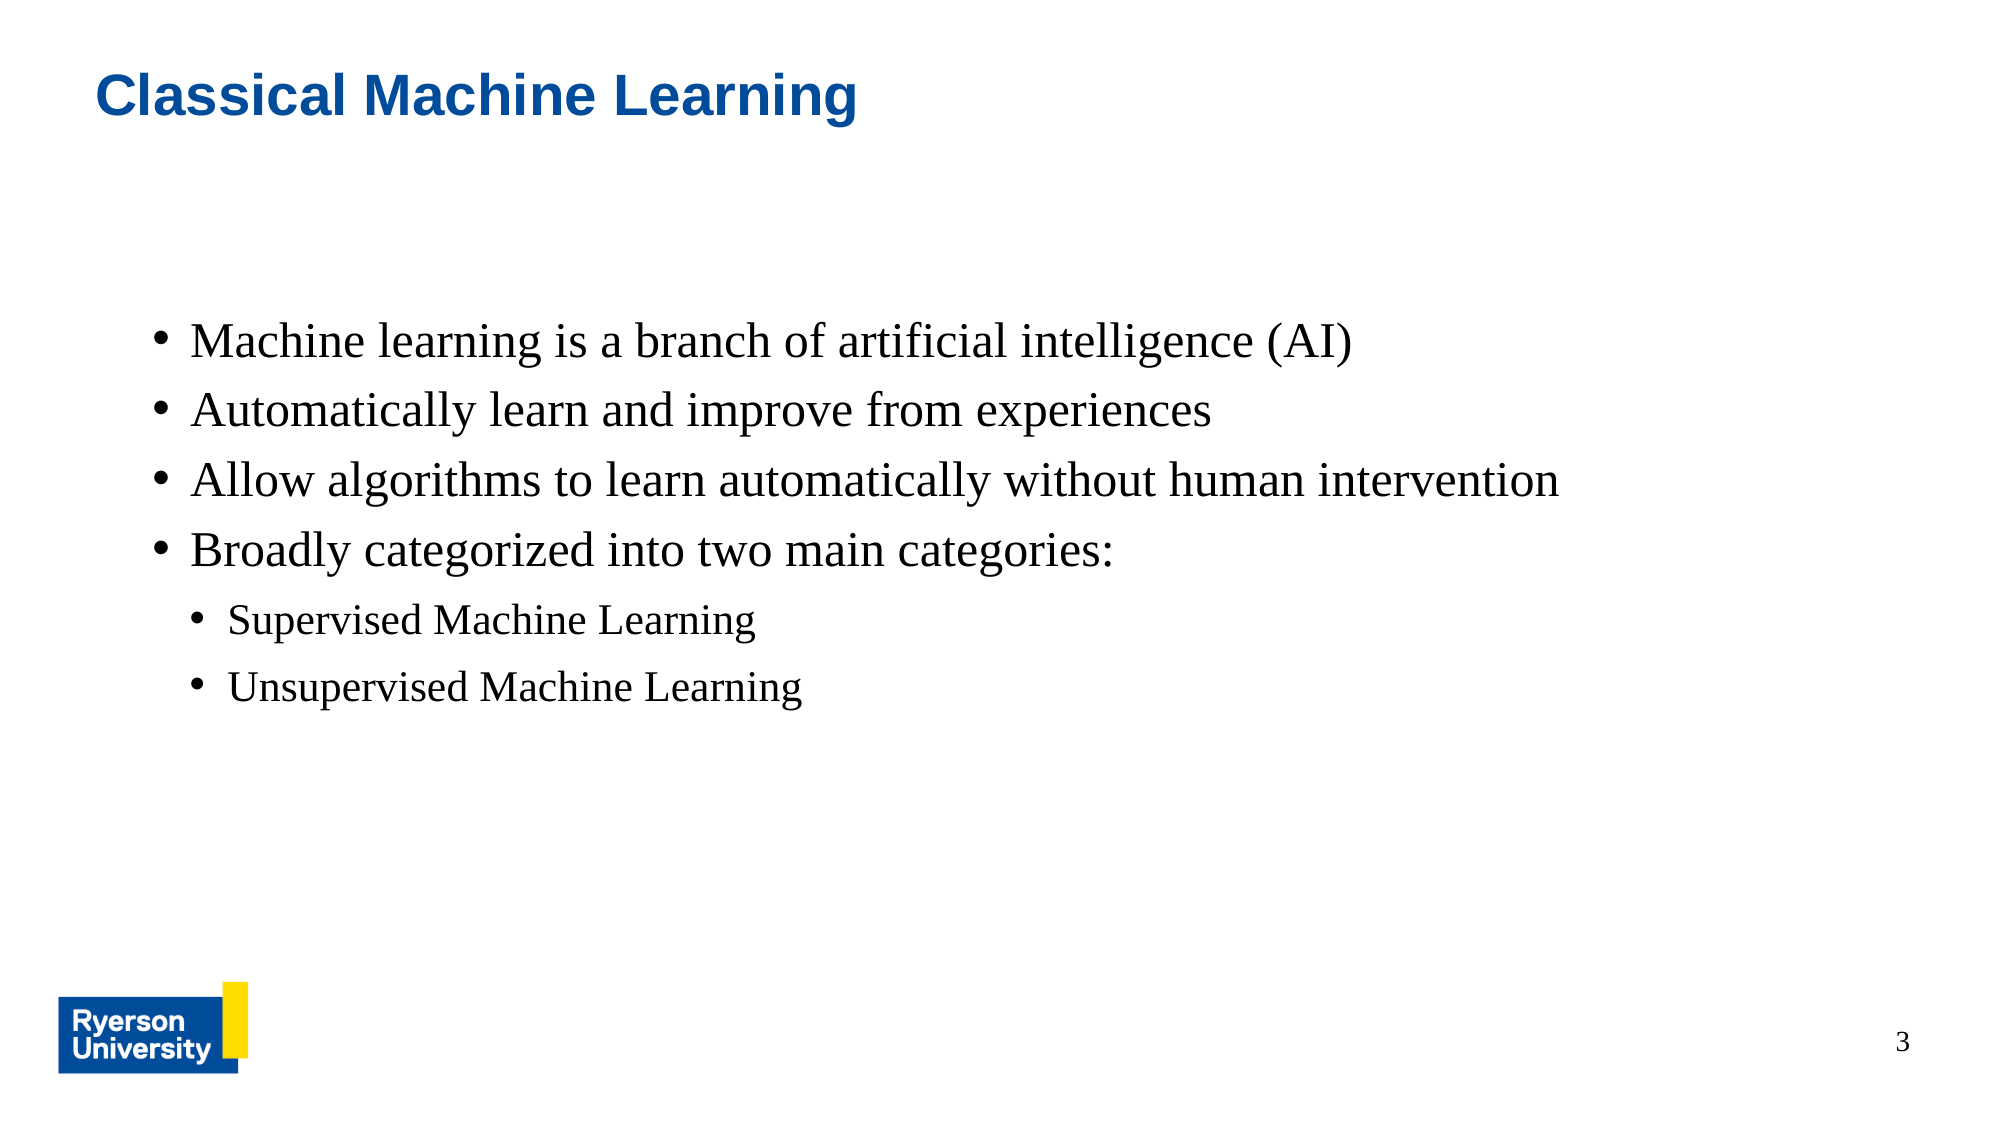

# Classical Machine Learning
Machine learning is a branch of artificial intelligence (AI)
Automatically learn and improve from experiences
Allow algorithms to learn automatically without human intervention
Broadly categorized into two main categories:
Supervised Machine Learning
Unsupervised Machine Learning
3